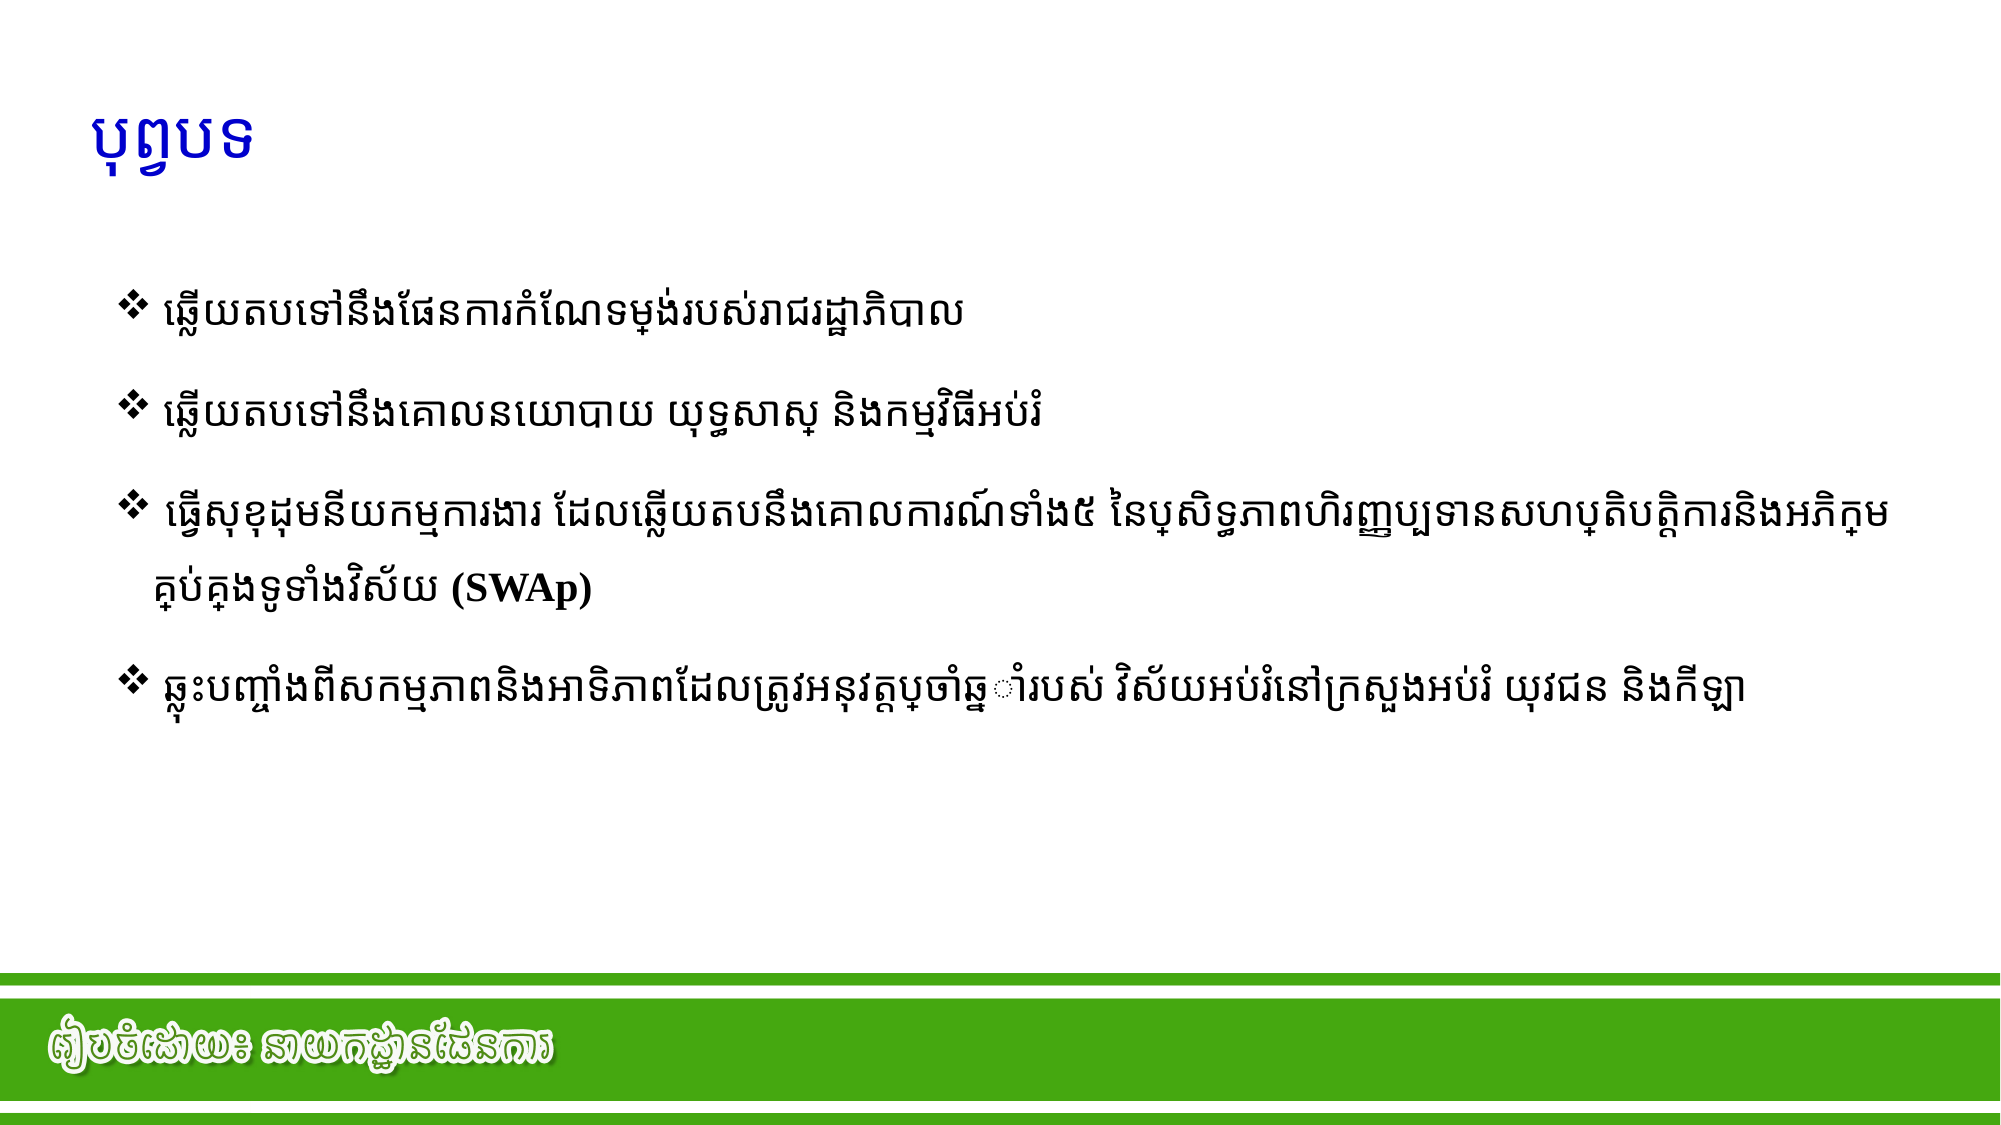

# បុព្វបទ
 ឆ្លើយតបទៅនឹងផែនការកំណែទម្រង់របស់រាជរដ្ឋាភិបាល
 ឆ្លើយតបទៅនឹងគោលនយោបាយ យុទ្ធសាស្ត្រ និងកម្មវិធីអប់រំ
 ធ្វើសុខុដុមនីយកម្មការងារ ដែលឆ្លើយតបនឹងគោលការណ៍ទាំង៥ នៃប្រសិទ្ធភាពហិរញ្ញប្បទានសហប្រតិបត្តិការនិងអភិក្រមគ្រប់គ្រងទូទាំង​វិស័យ (SWAp)
 ឆ្លុះបញ្ចាំងពីសកម្មភាពនិងអាទិភាពដែលត្រូវអនុវត្តប្រចាំឆ្នាំរបស់ ​​វិស័យ​អប់រំនៅក្រសួងអប់រំ យុវជន និងកីឡា